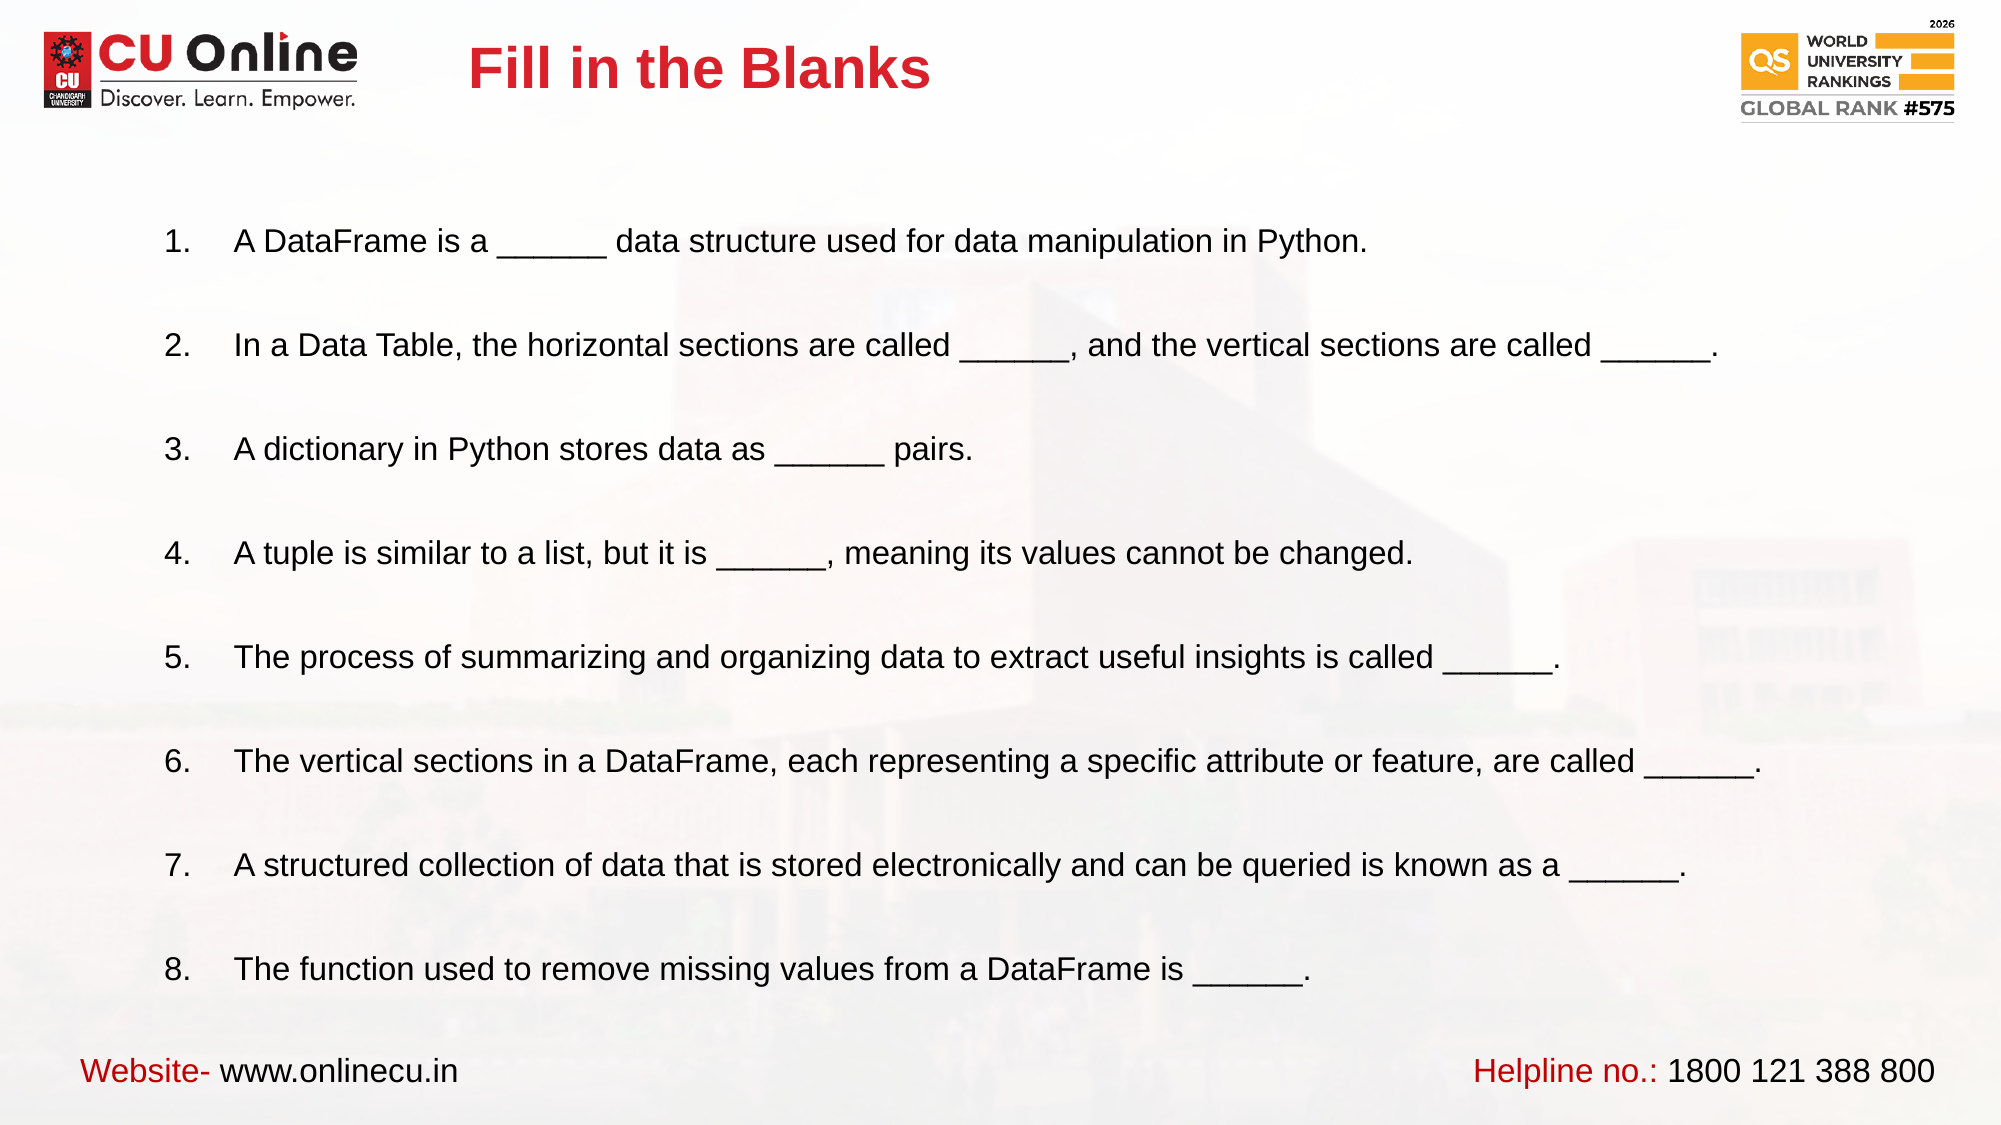

Fill in the Blanks
A DataFrame is a ______ data structure used for data manipulation in Python.

In a Data Table, the horizontal sections are called ______, and the vertical sections are called ______.

A dictionary in Python stores data as ______ pairs.

A tuple is similar to a list, but it is ______, meaning its values cannot be changed.

The process of summarizing and organizing data to extract useful insights is called ______.

The vertical sections in a DataFrame, each representing a specific attribute or feature, are called ______.

A structured collection of data that is stored electronically and can be queried is known as a ______.

The function used to remove missing values from a DataFrame is ______.